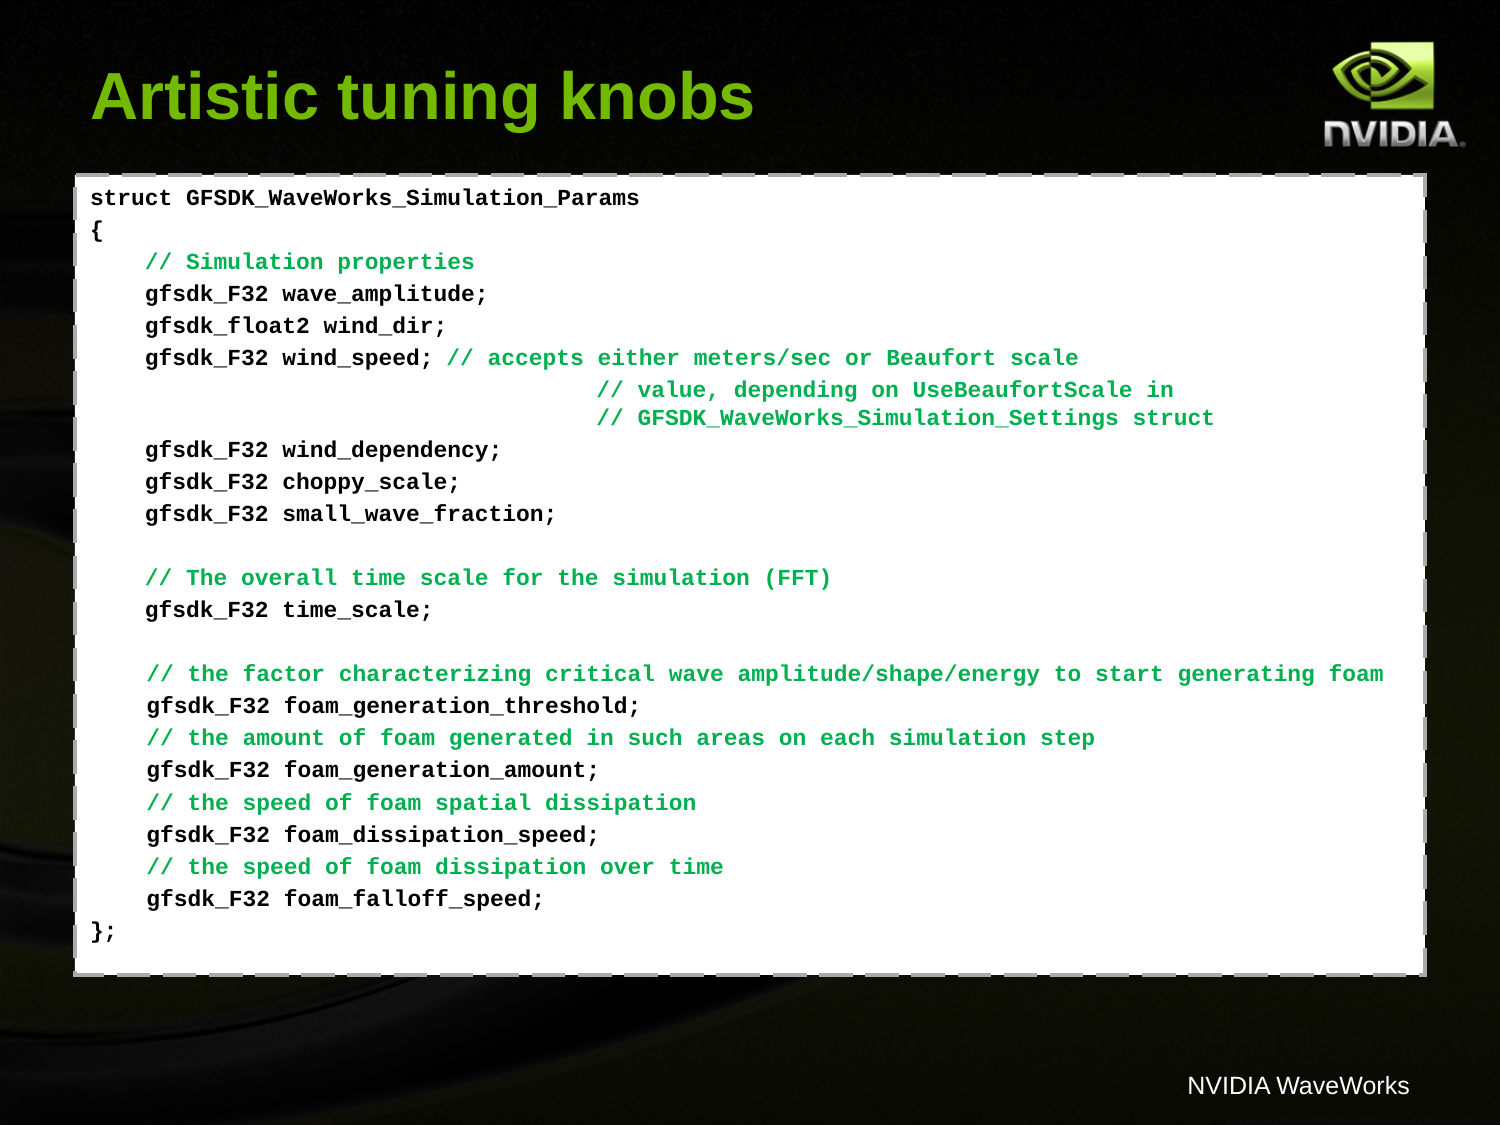

# Artistic tuning knobs
struct GFSDK_WaveWorks_Simulation_Params
{
    // Simulation properties
    gfsdk_F32 wave_amplitude;
    gfsdk_float2 wind_dir;
    gfsdk_F32 wind_speed;	// accepts either meters/sec or Beaufort scale
				// value, depending on UseBeaufortScale in 					// GFSDK_WaveWorks_Simulation_Settings struct
    gfsdk_F32 wind_dependency;
    gfsdk_F32 choppy_scale;
    gfsdk_F32 small_wave_fraction;

    // The overall time scale for the simulation (FFT)
    gfsdk_F32 time_scale;

	// the factor characterizing critical wave amplitude/shape/energy to start generating foam
	gfsdk_F32 foam_generation_threshold;
	// the amount of foam generated in such areas on each simulation step
	gfsdk_F32 foam_generation_amount;
	// the speed of foam spatial dissipation
	gfsdk_F32 foam_dissipation_speed;
	// the speed of foam dissipation over time
	gfsdk_F32 foam_falloff_speed;
};